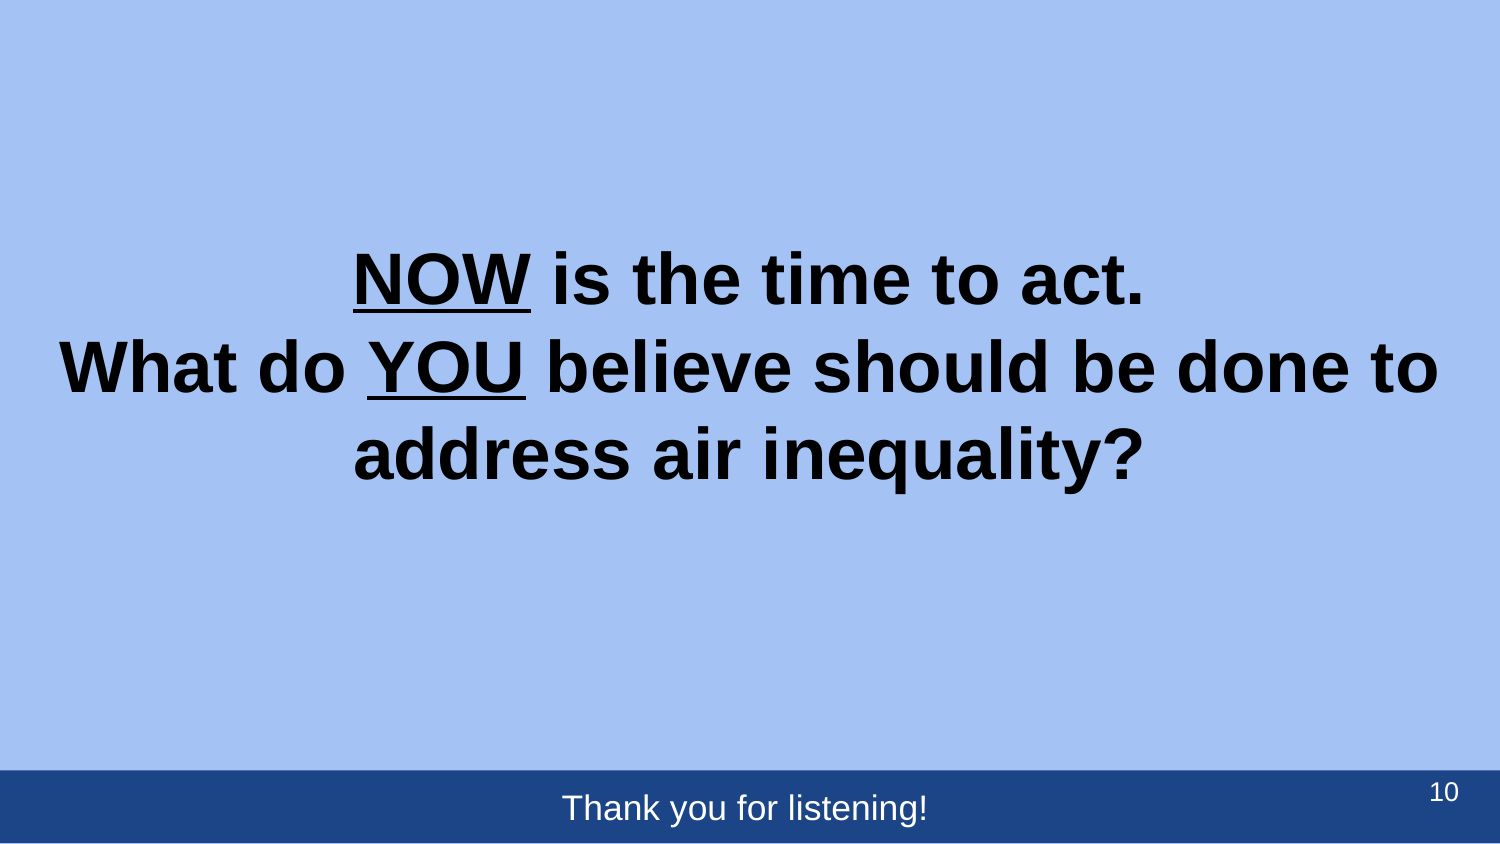

NOW is the time to act.
What do YOU believe should be done to address air inequality?
Thank you for listening!
10